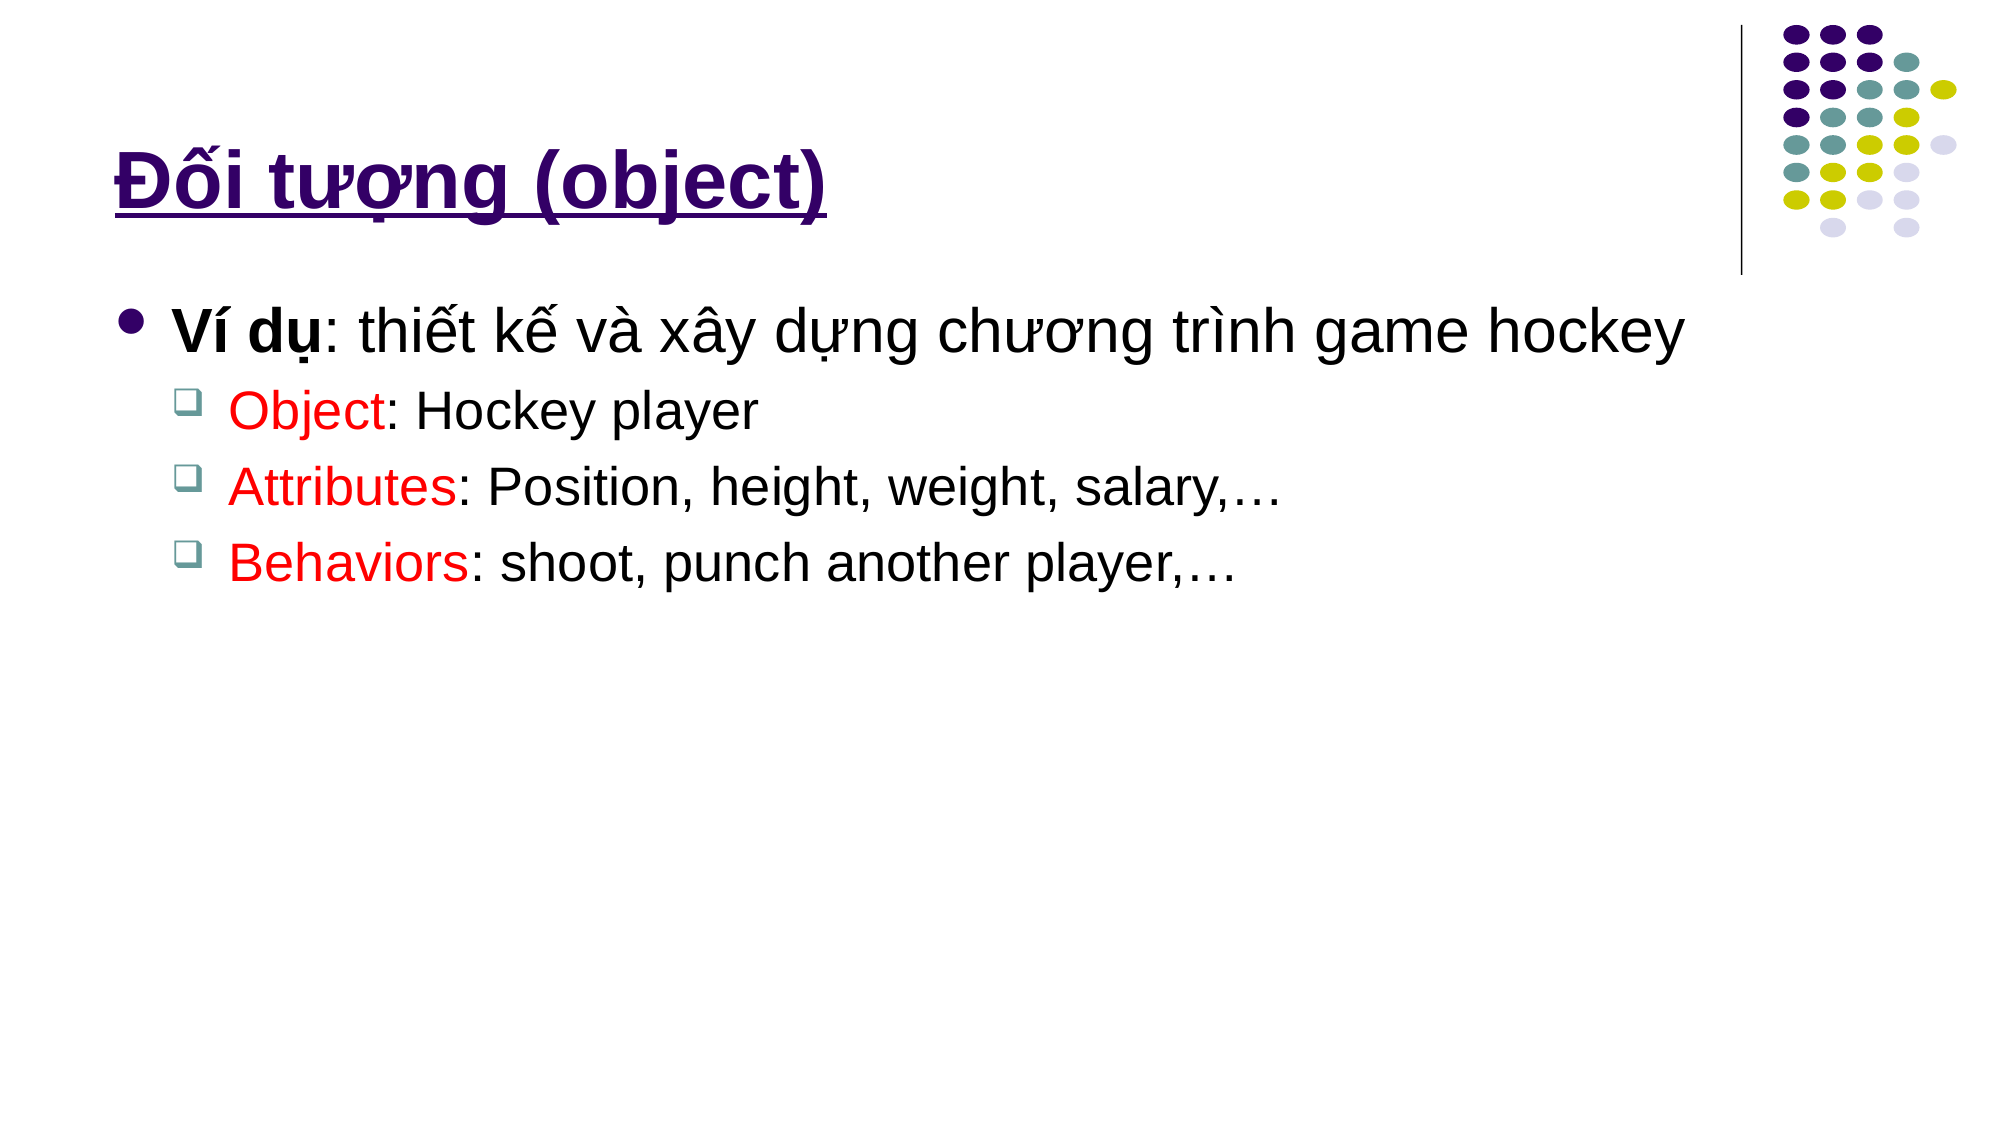

# Đối tượng (object)
Ví dụ: thiết kế và xây dựng chương trình game hockey
Object: Hockey player
Attributes: Position, height, weight, salary,…
Behaviors: shoot, punch another player,…